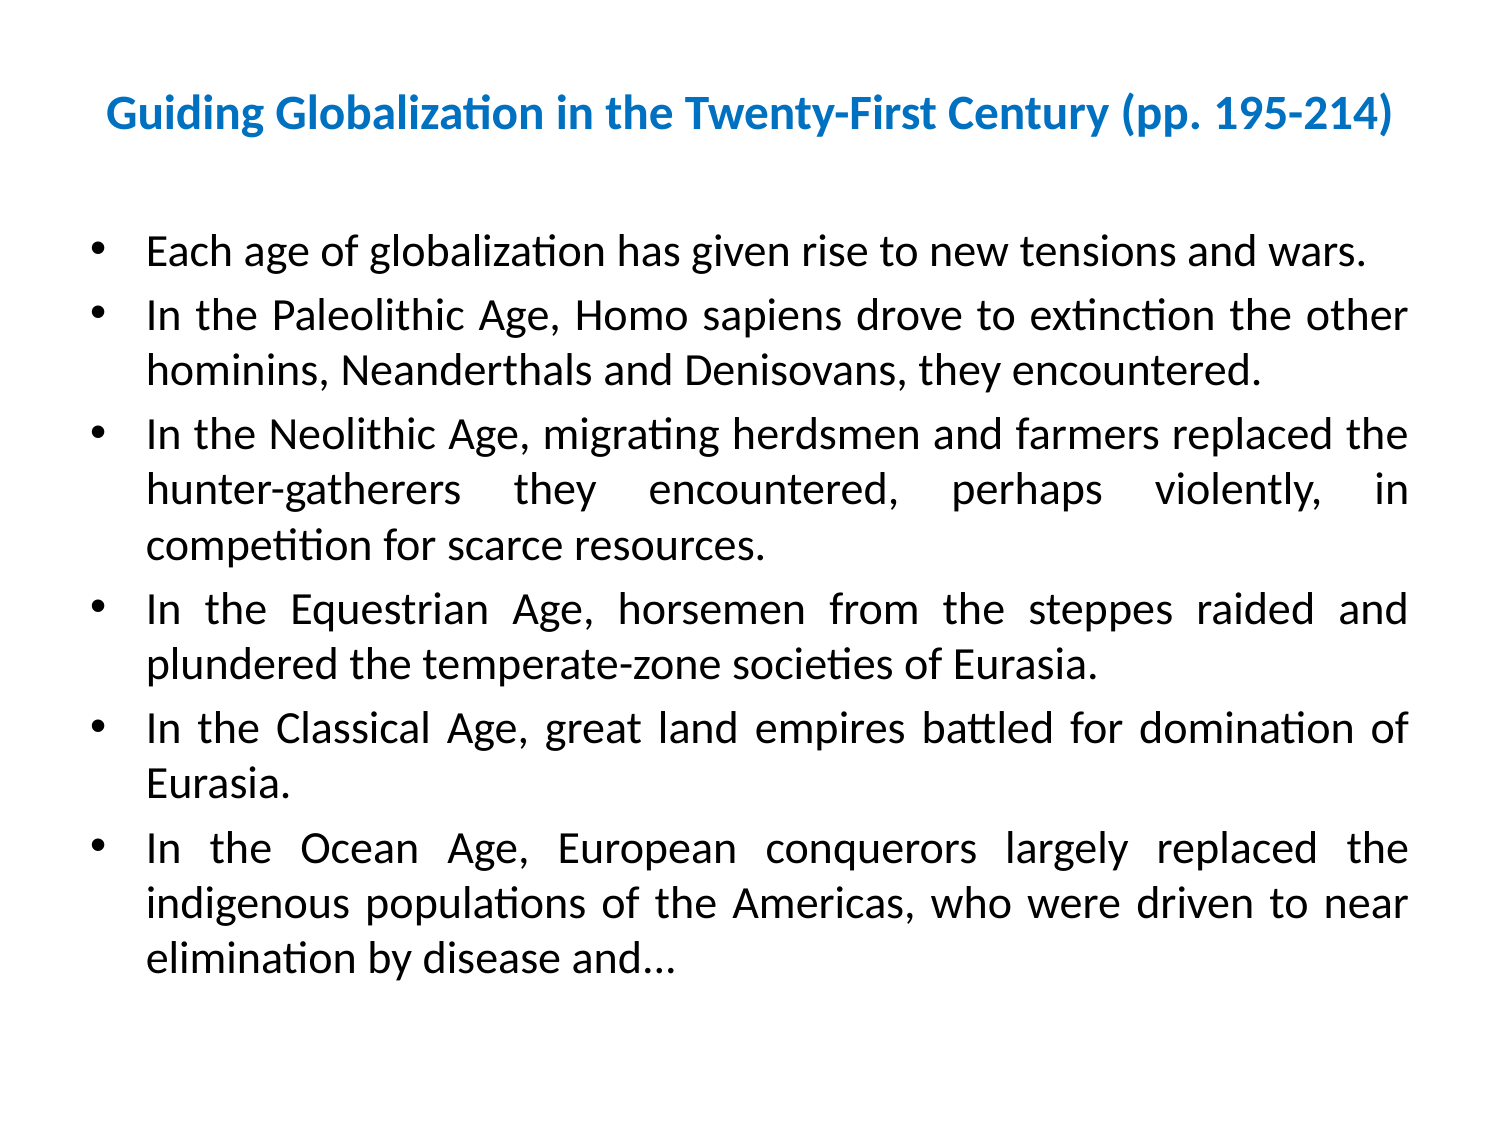

# Guiding Globalization in the Twenty-First Century (pp. 195-214)
Each age of globalization has given rise to new tensions and wars.
In the Paleolithic Age, Homo sapiens drove to extinction the other hominins, Neanderthals and Denisovans, they encountered.
In the Neolithic Age, migrating herdsmen and farmers replaced the hunter-gatherers they encountered, perhaps violently, in competition for scarce resources.
In the Equestrian Age, horsemen from the steppes raided and plundered the temperate-zone societies of Eurasia.
In the Classical Age, great land empires battled for domination of Eurasia.
In the Ocean Age, European conquerors largely replaced the indigenous populations of the Americas, who were driven to near elimination by disease and...